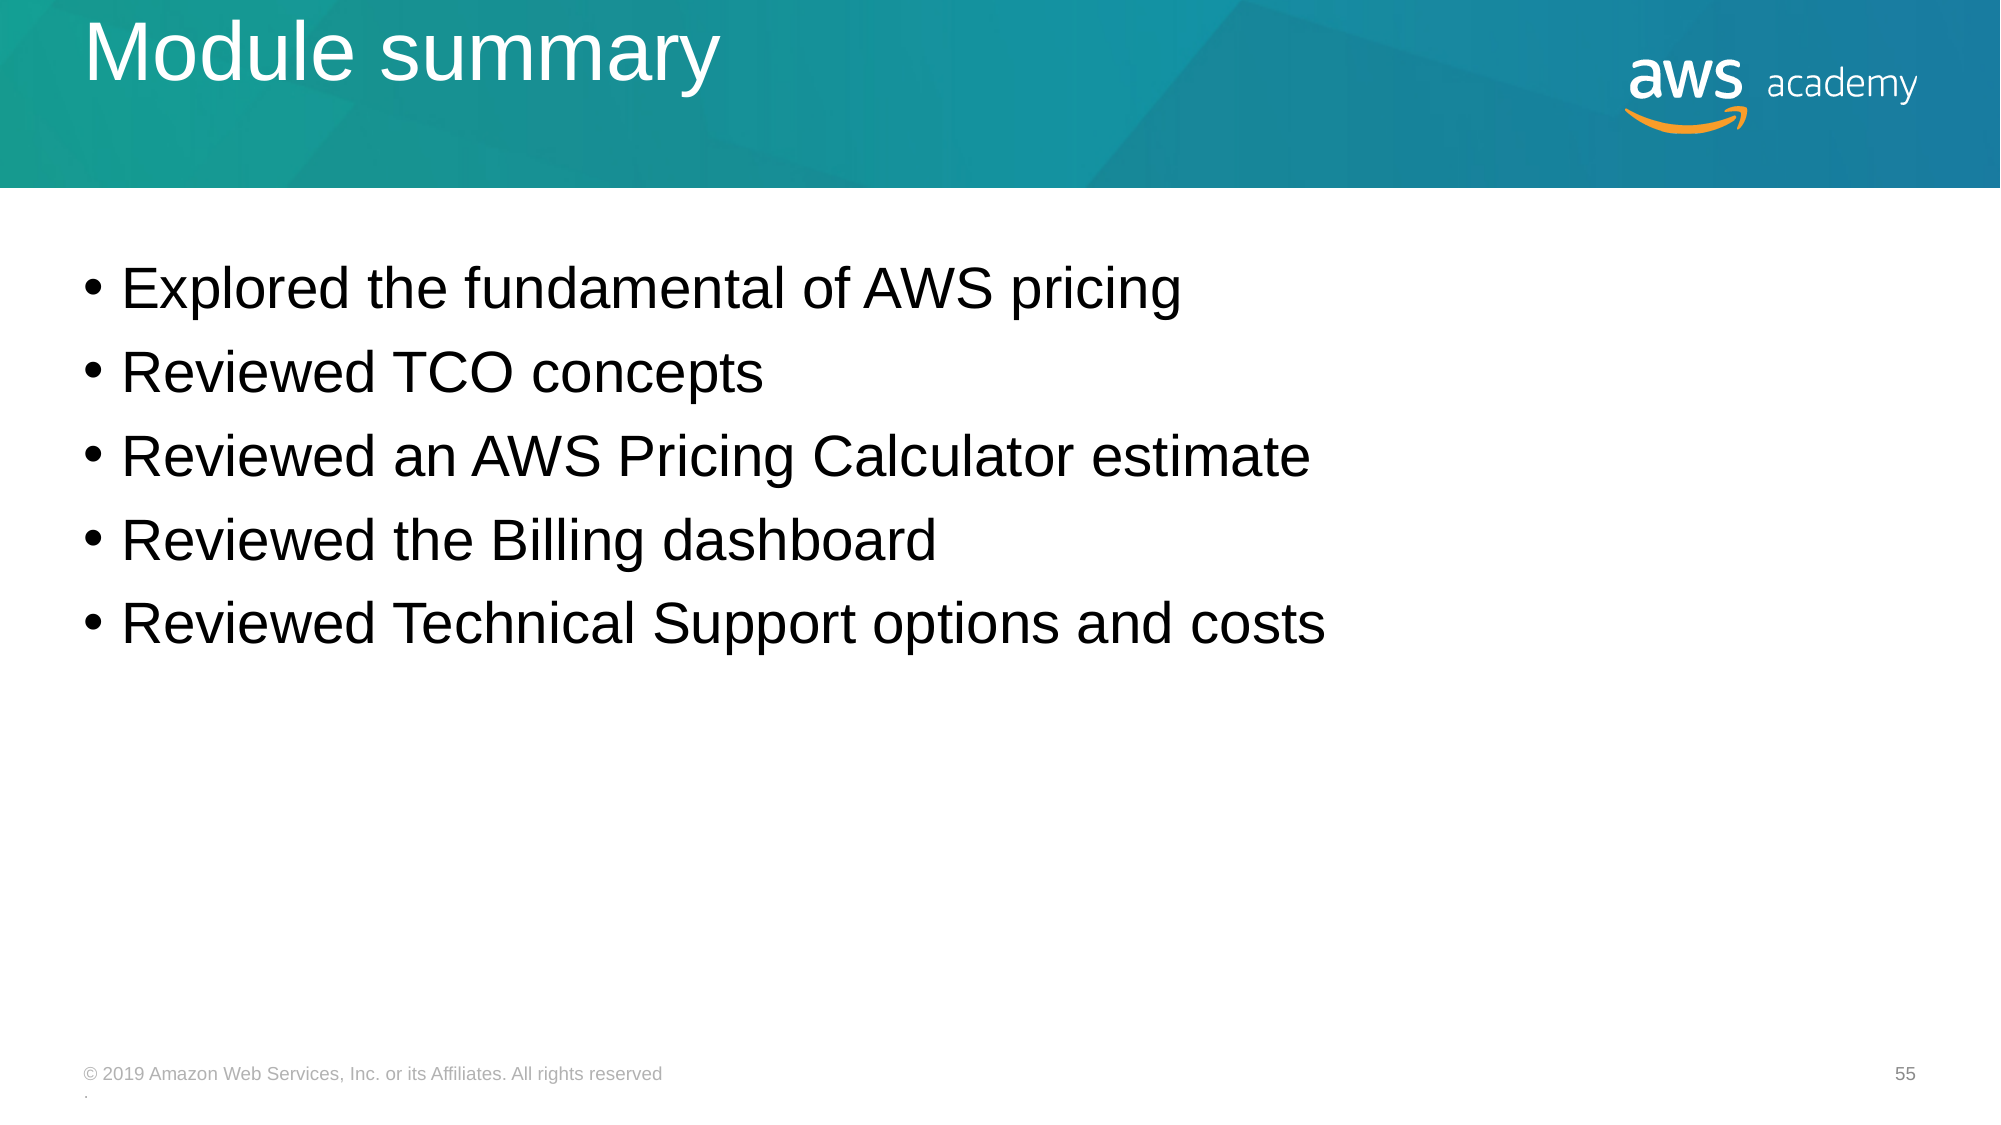

# Module summary
Explored the fundamental of AWS pricing
Reviewed TCO concepts
Reviewed an AWS Pricing Calculator estimate
Reviewed the Billing dashboard
Reviewed Technical Support options and costs

© 2019 Amazon Web Services, Inc. or its Affiliates. All rights reserved.
55